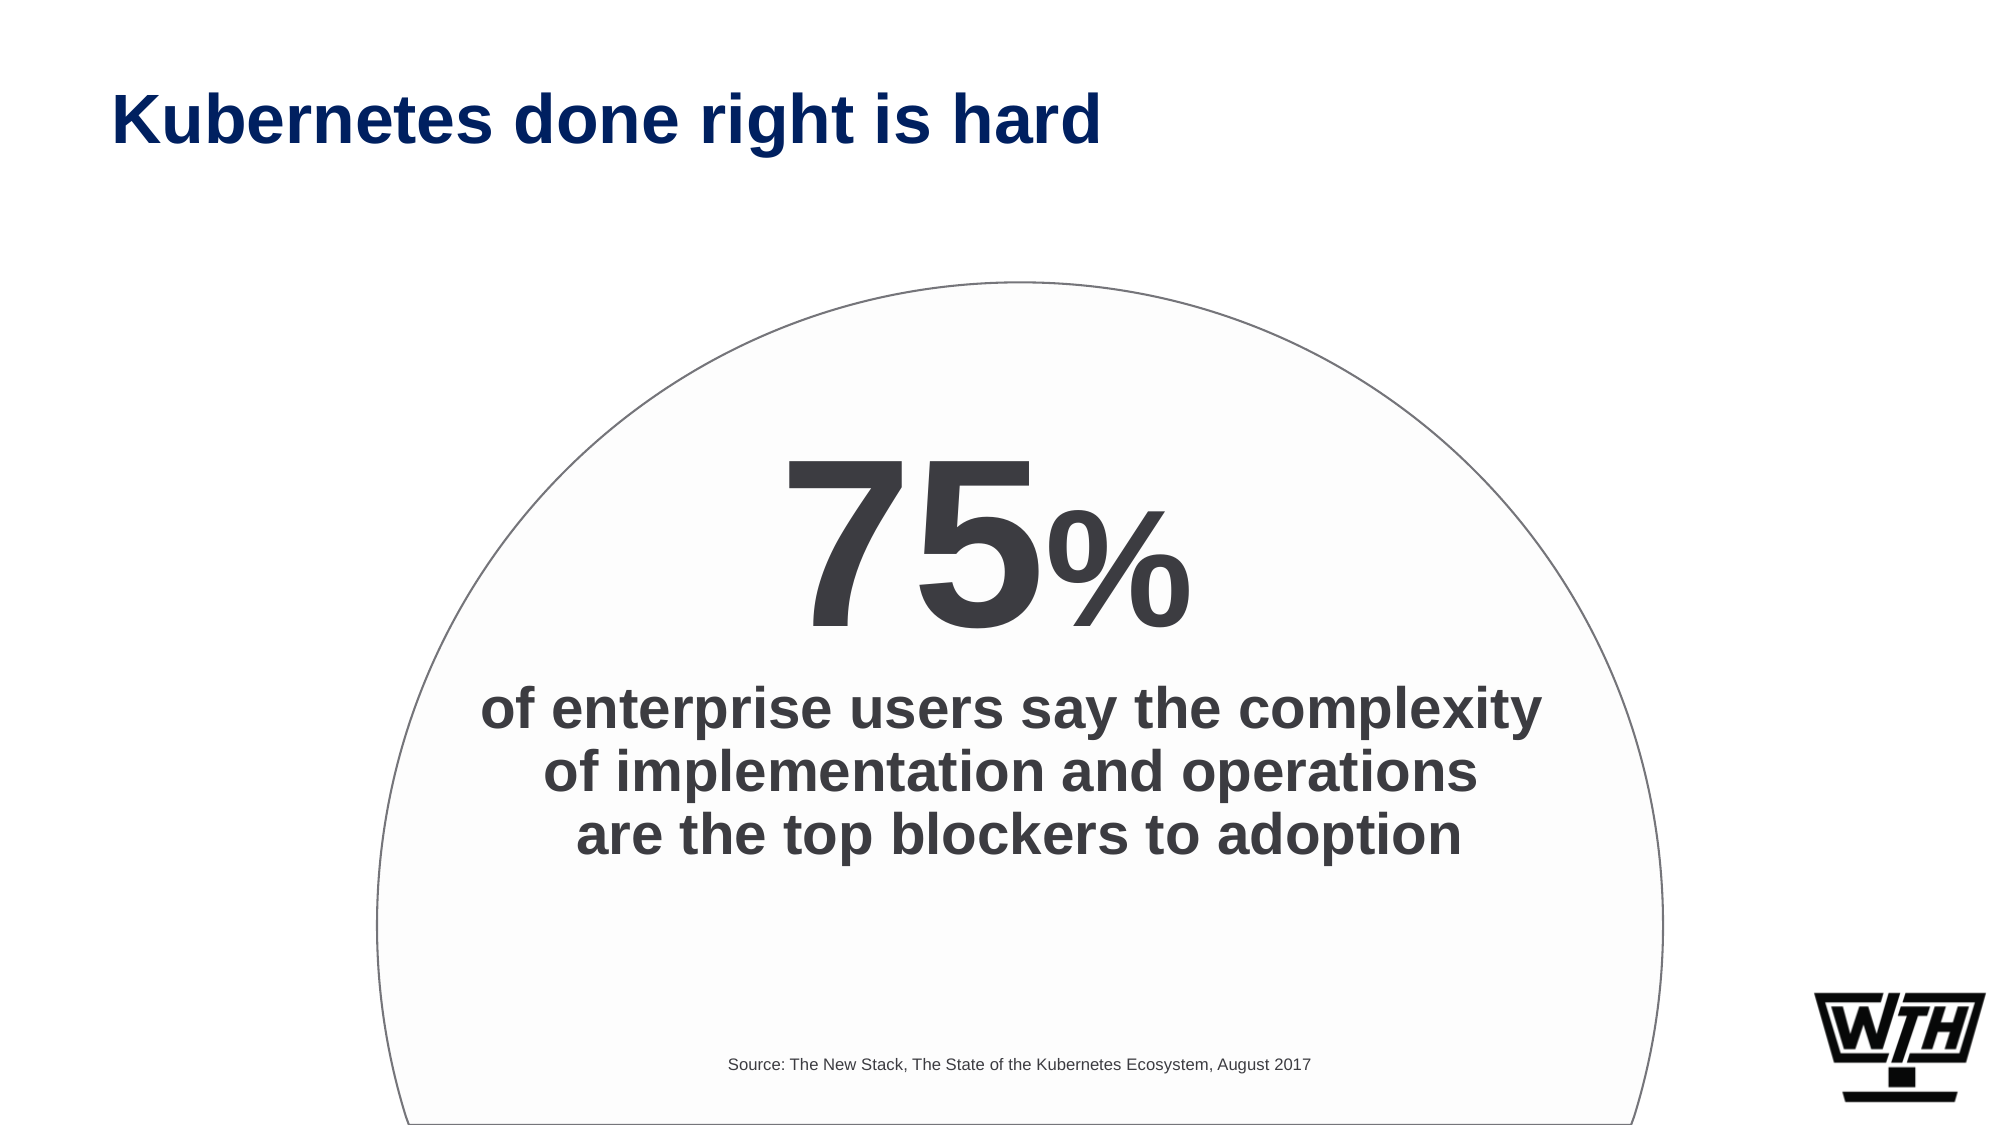

# Kubernetes done right is hard

75%
of enterprise users say the complexity
of implementation and operations
are the top blockers to adoption
Source: The New Stack, The State of the Kubernetes Ecosystem, August 2017